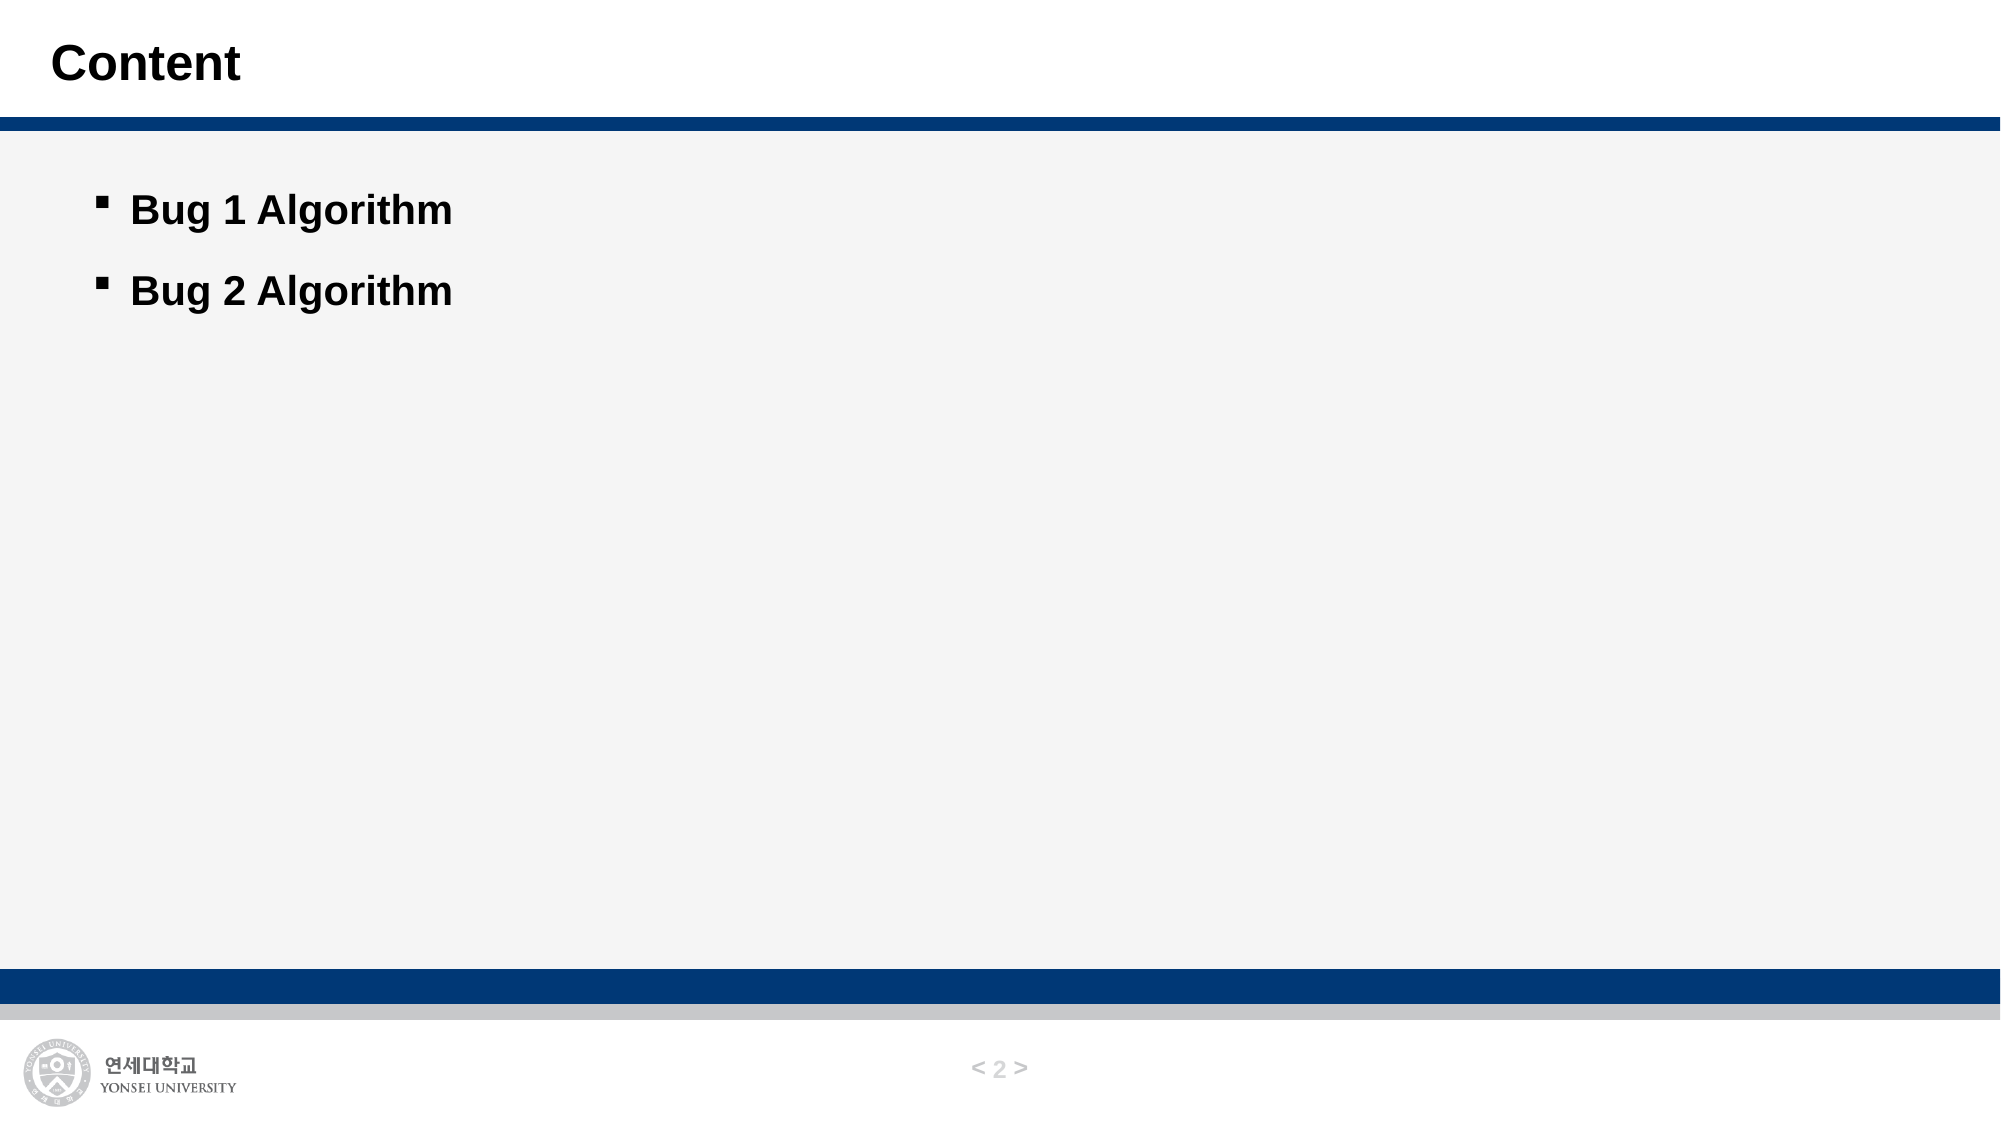

# Content
Bug 1 Algorithm
Bug 2 Algorithm

2